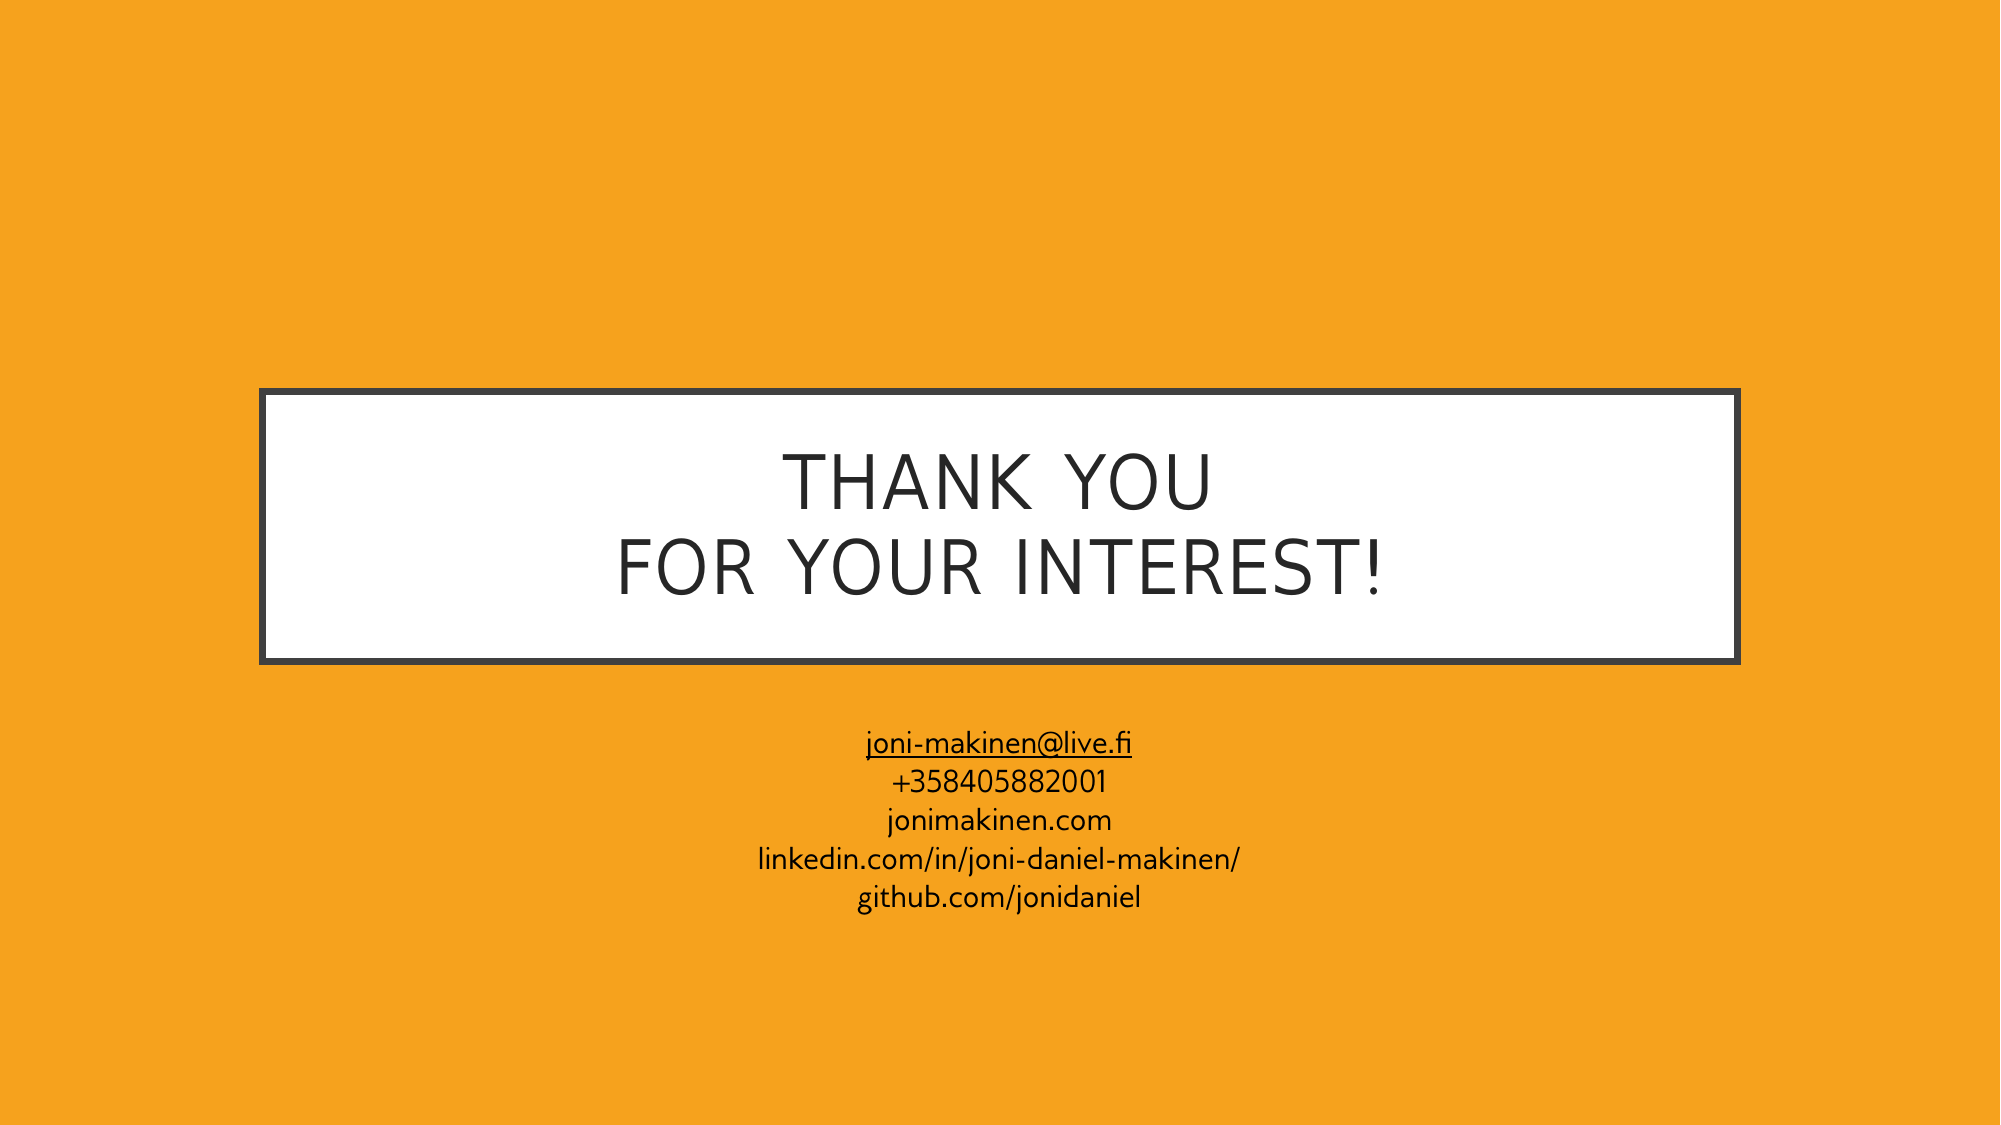

# Thank you for your interest!
joni-makinen@live.fi
+358405882001
jonimakinen.com
linkedin.com/in/joni-daniel-makinen/
github.com/jonidaniel